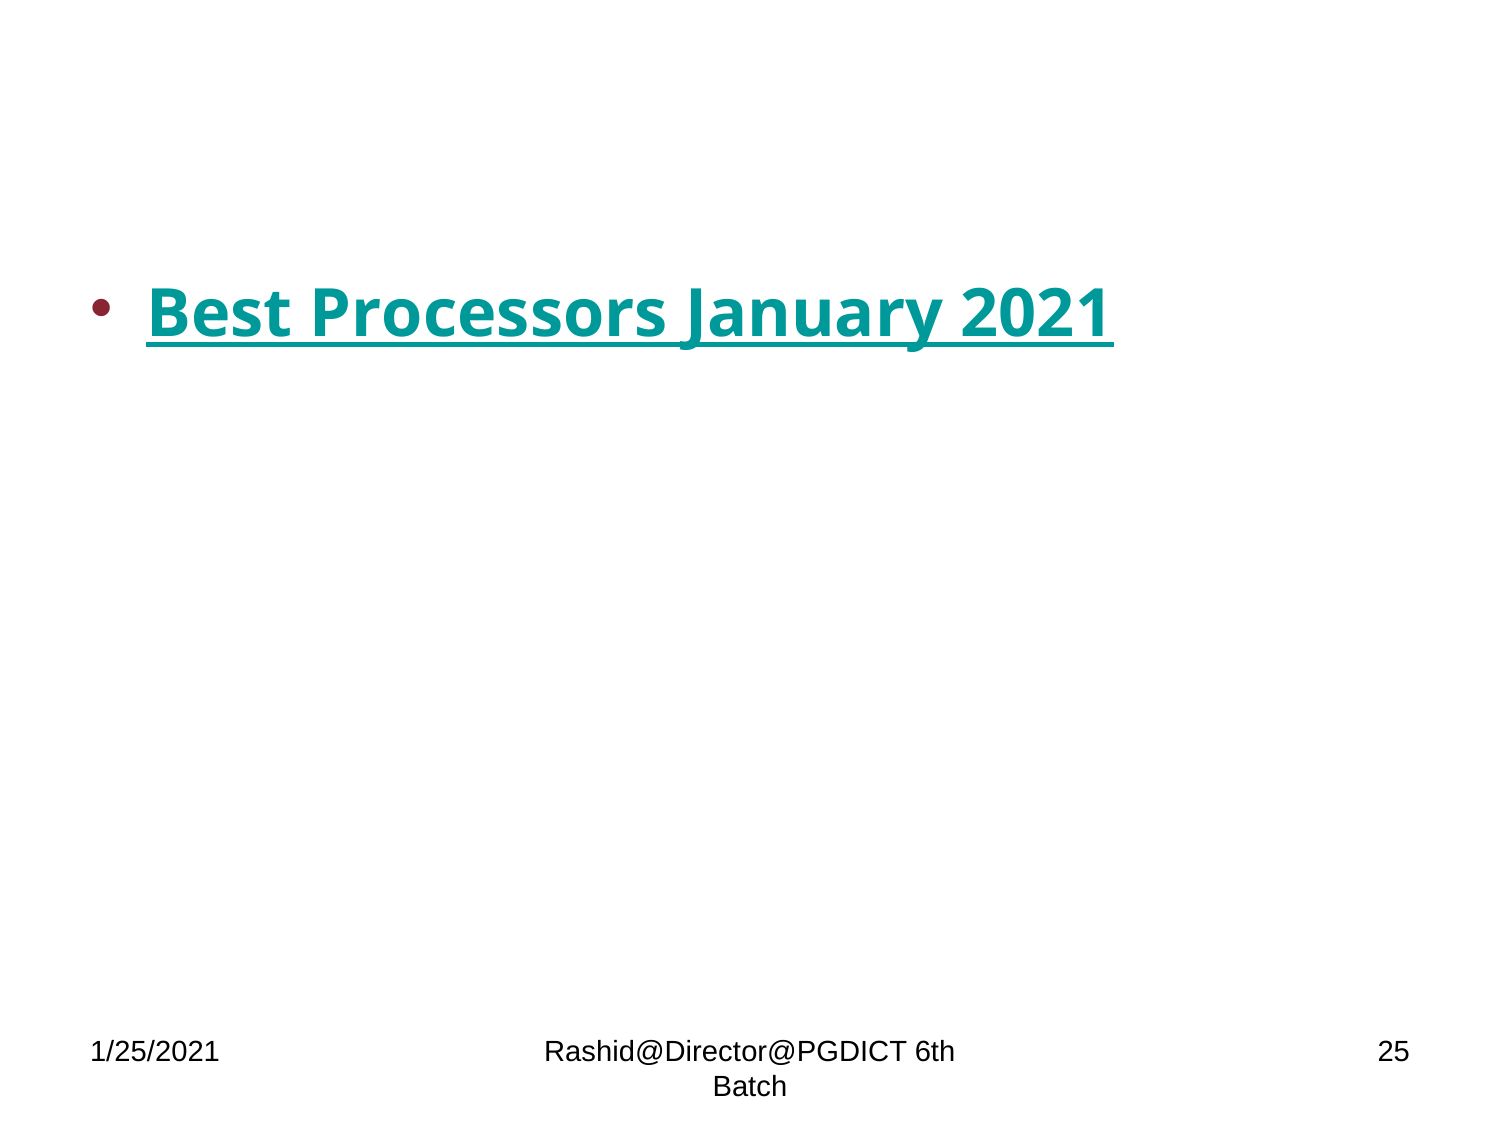

#
Best Processors January 2021

1/25/2021
Rashid@Director@PGDICT 6th Batch
25